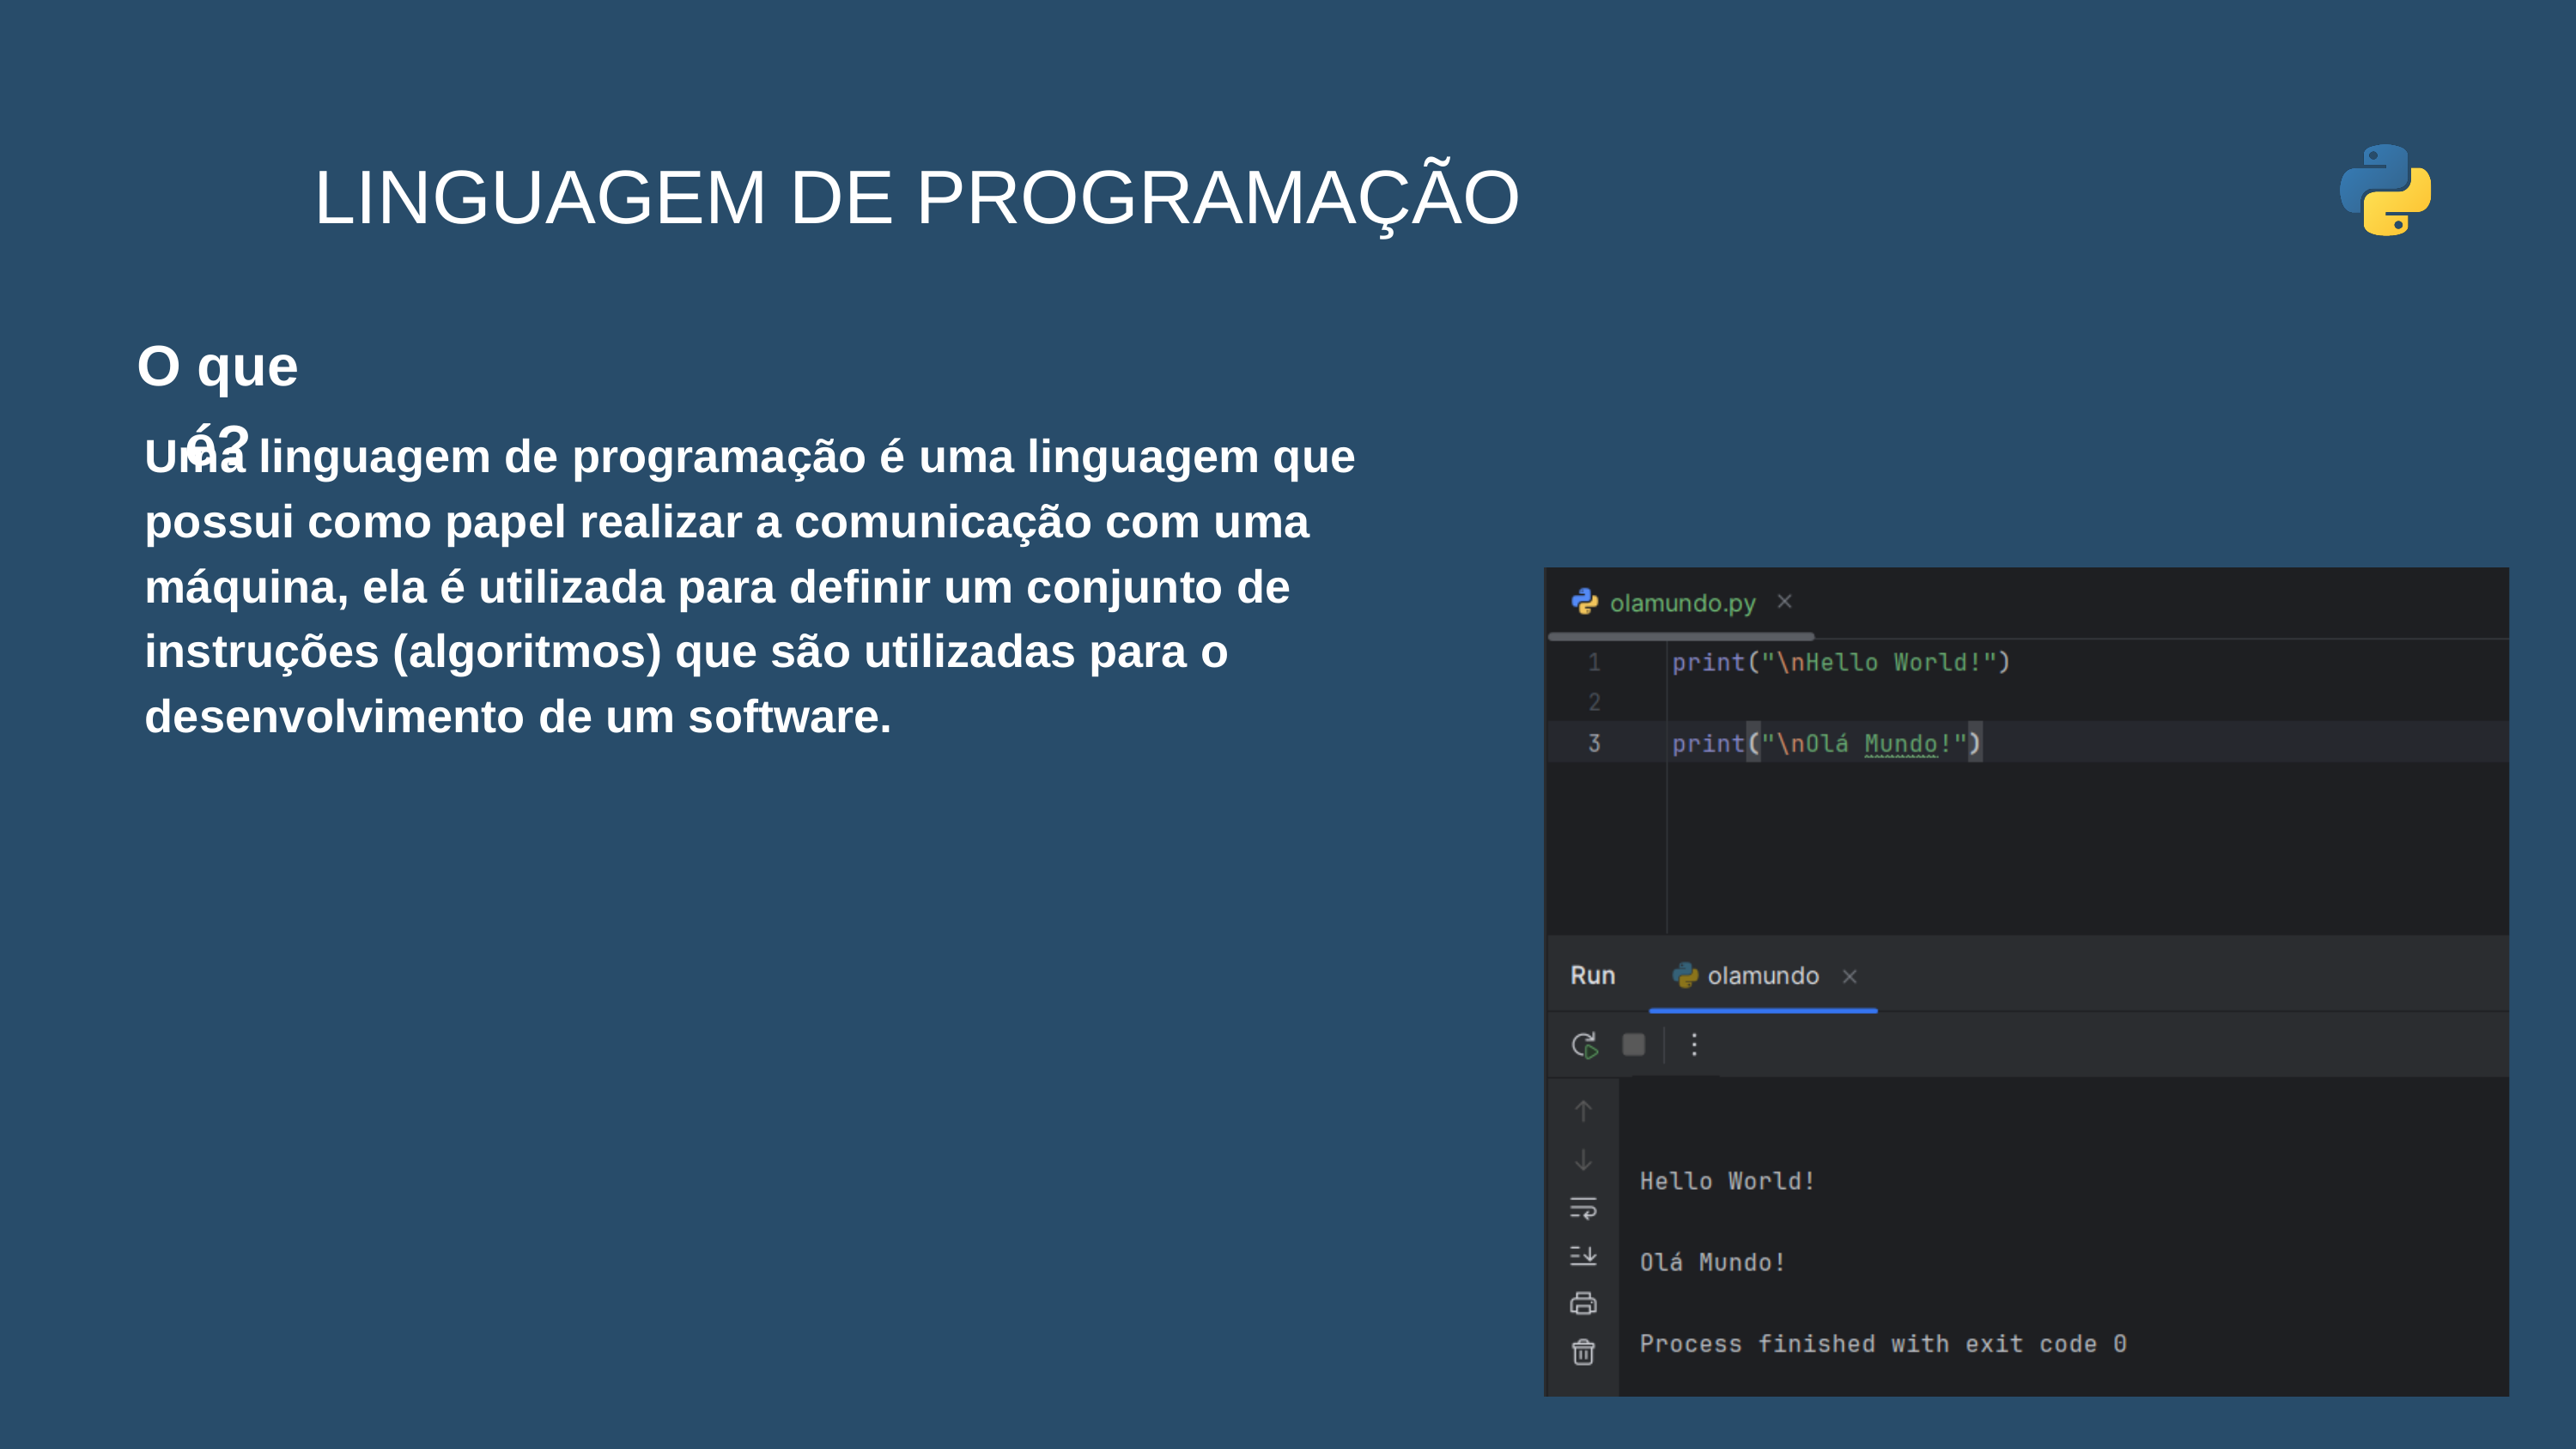

LINGUAGEM DE PROGRAMAÇÃO

O que é?
Uma linguagem de programação é uma linguagem que possui como papel realizar a comunicação com uma máquina, ela é utilizada para definir um conjunto de instruções (algoritmos) que são utilizadas para o desenvolvimento de um software.